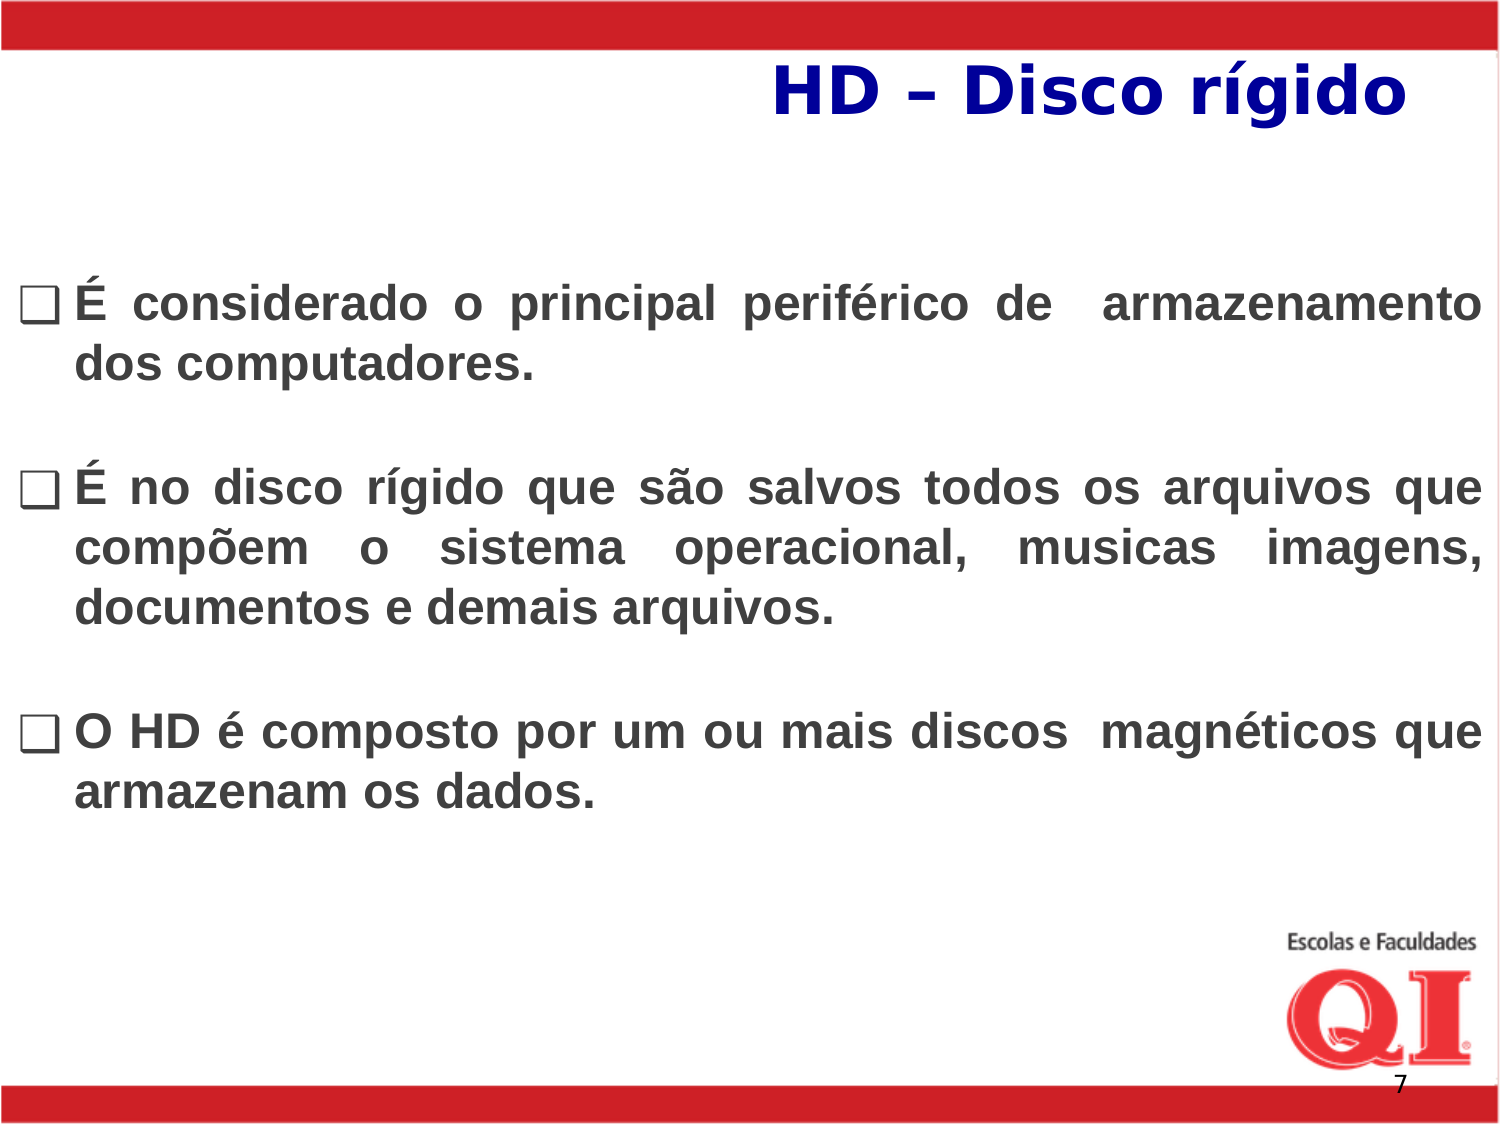

# HD – Disco rígido
É considerado o principal periférico de  armazenamento dos computadores.

É no disco rígido que são salvos todos os arquivos que compõem o sistema operacional, musicas imagens, documentos e demais arquivos.

O HD é composto por um ou mais discos  magnéticos que armazenam os dados.

7